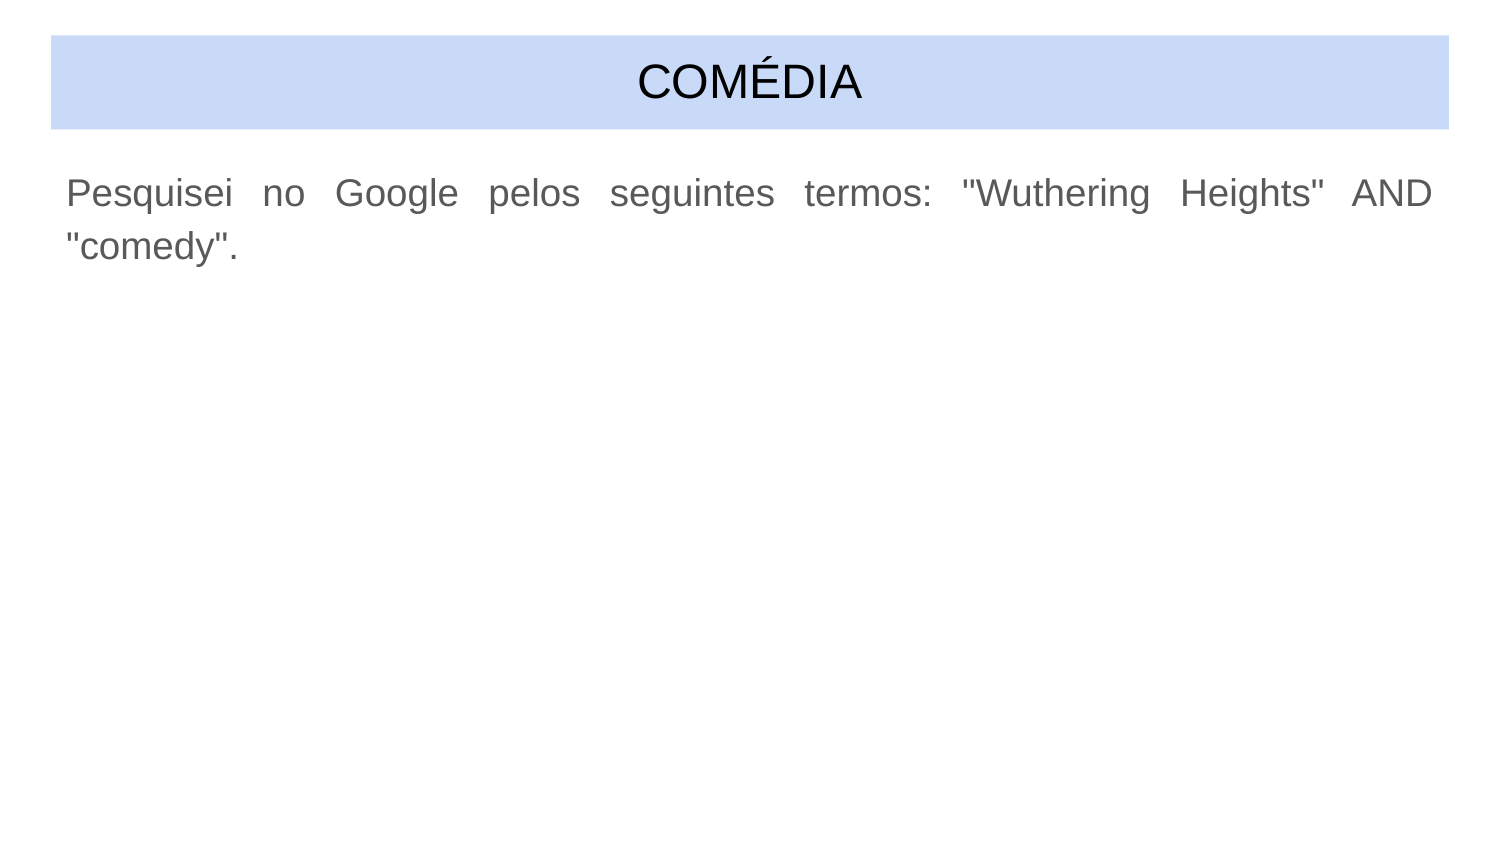

# COMÉDIA
Pesquisei no Google pelos seguintes termos: "Wuthering Heights" AND "comedy".